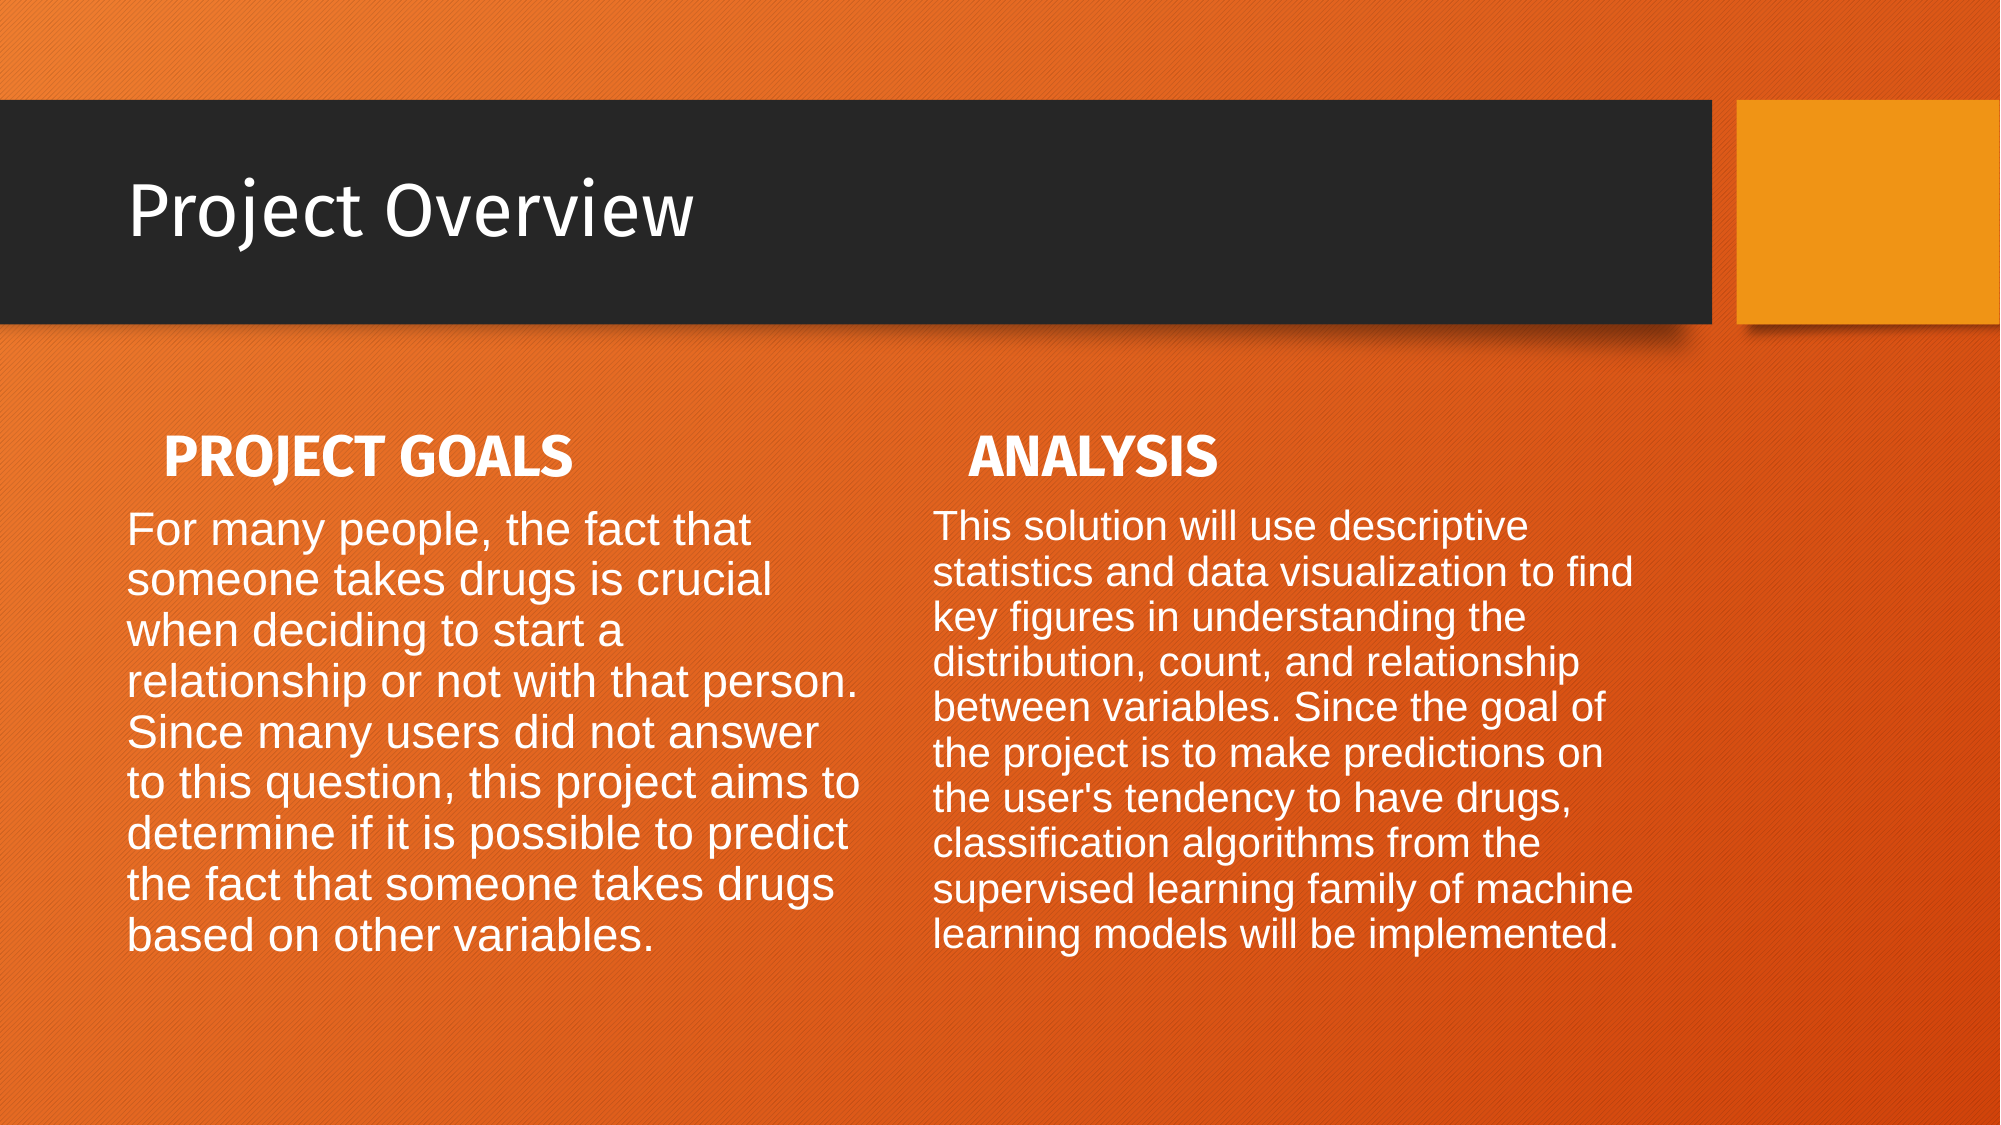

# Project Overview
PROJECT GOALS
ANALYSIS
For many people, the fact that someone takes drugs is crucial when deciding to start a relationship or not with that person. Since many users did not answer to this question, this project aims to determine if it is possible to predict the fact that someone takes drugs based on other variables.
This solution will use descriptive statistics and data visualization to find key figures in understanding the distribution, count, and relationship between variables. Since the goal of the project is to make predictions on the user's tendency to have drugs, classification algorithms from the supervised learning family of machine learning models will be implemented.